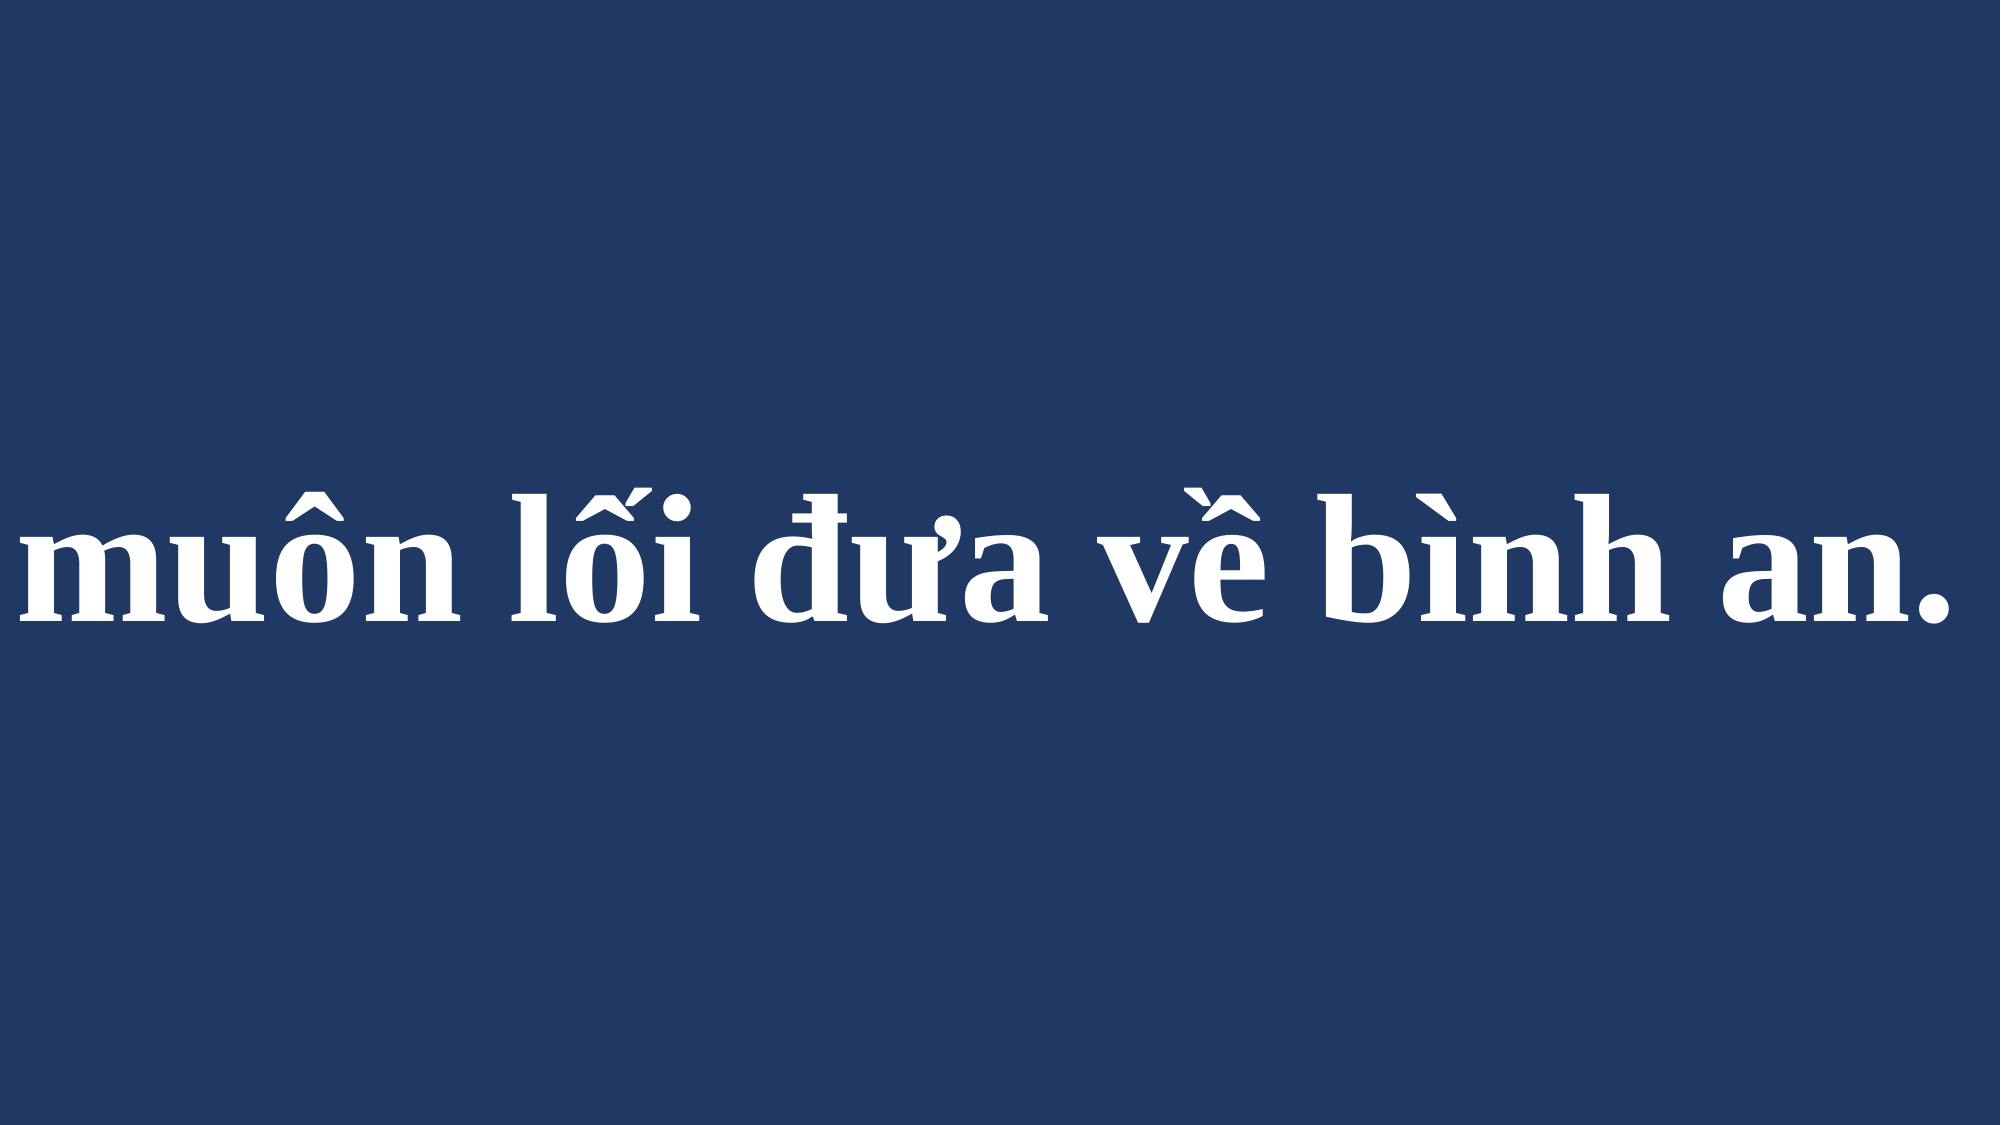

# muôn lối đưa về bình an.